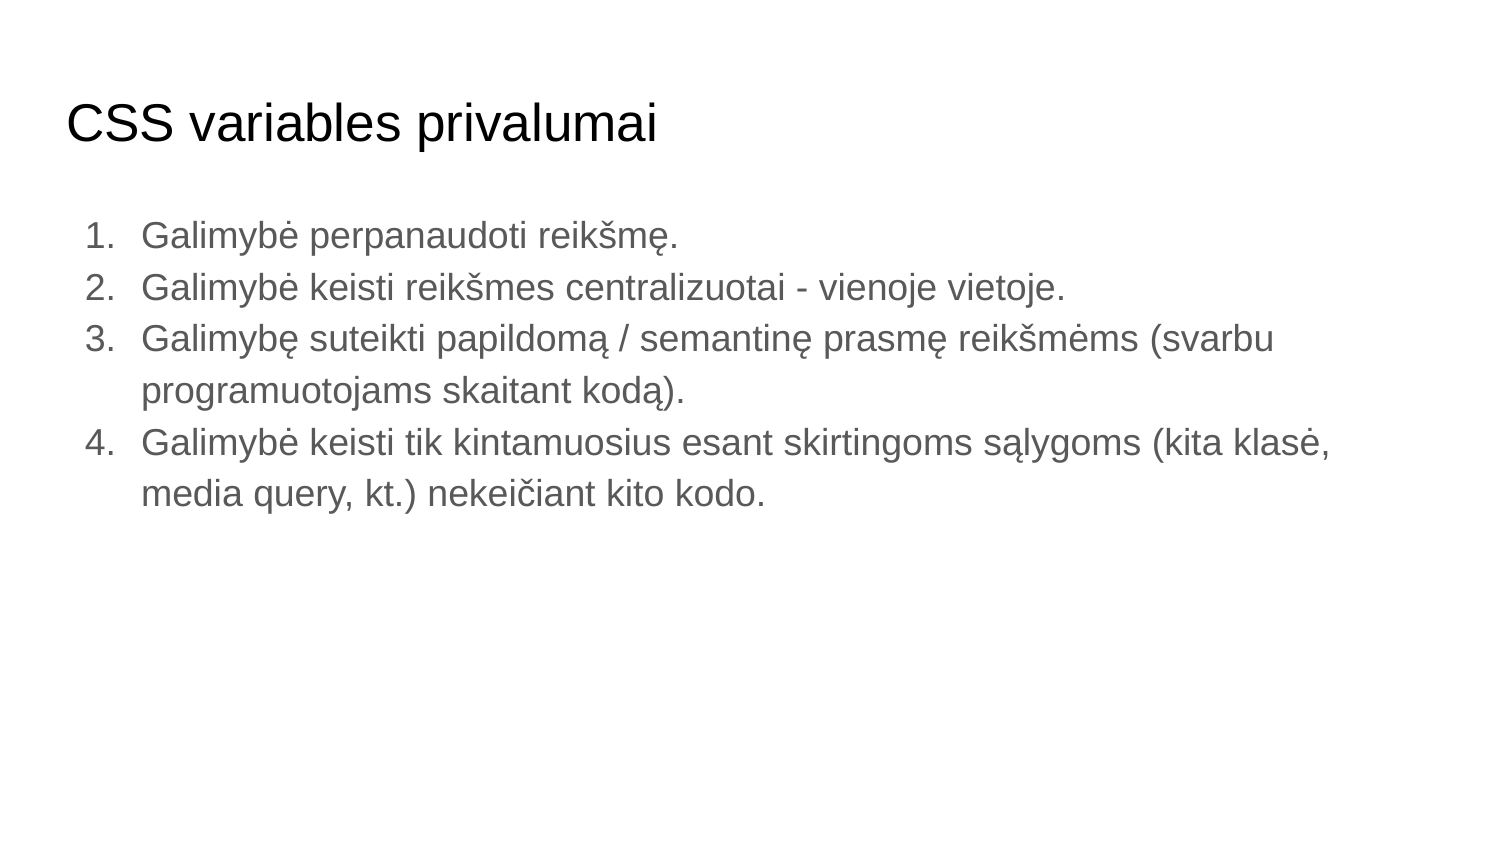

# CSS variables privalumai
Galimybė perpanaudoti reikšmę.
Galimybė keisti reikšmes centralizuotai - vienoje vietoje.
Galimybę suteikti papildomą / semantinę prasmę reikšmėms (svarbu programuotojams skaitant kodą).
Galimybė keisti tik kintamuosius esant skirtingoms sąlygoms (kita klasė, media query, kt.) nekeičiant kito kodo.